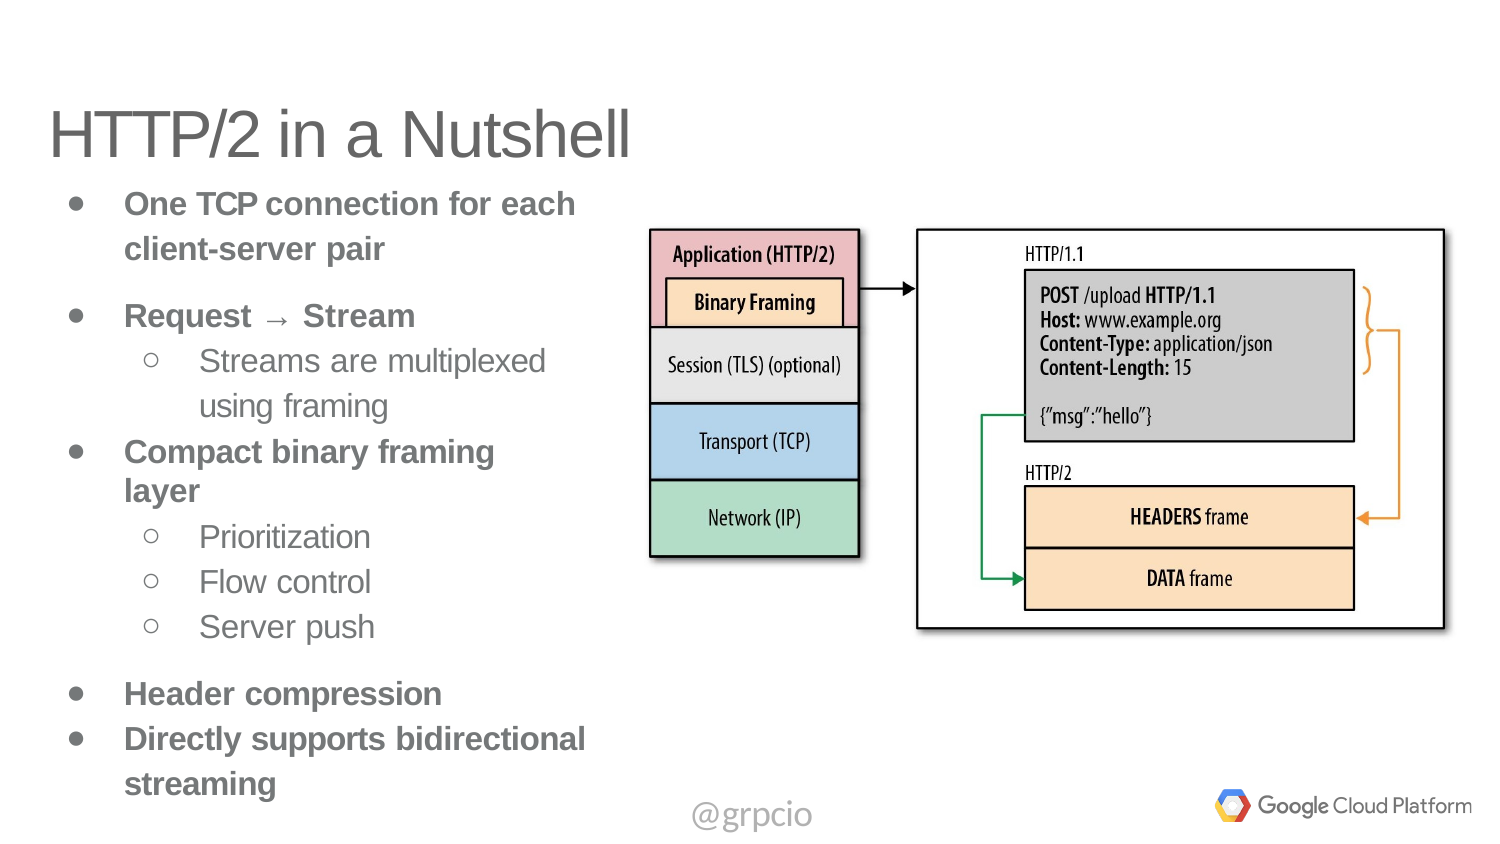

# HTTP/2 in a Nutshell
One TCP connection for each  client-server pair
Request → Stream
Streams are multiplexed  using framing
Compact binary framing layer
Prioritization
Flow control
Server push
Header compression
Directly supports bidirectional  streaming

@grpcio